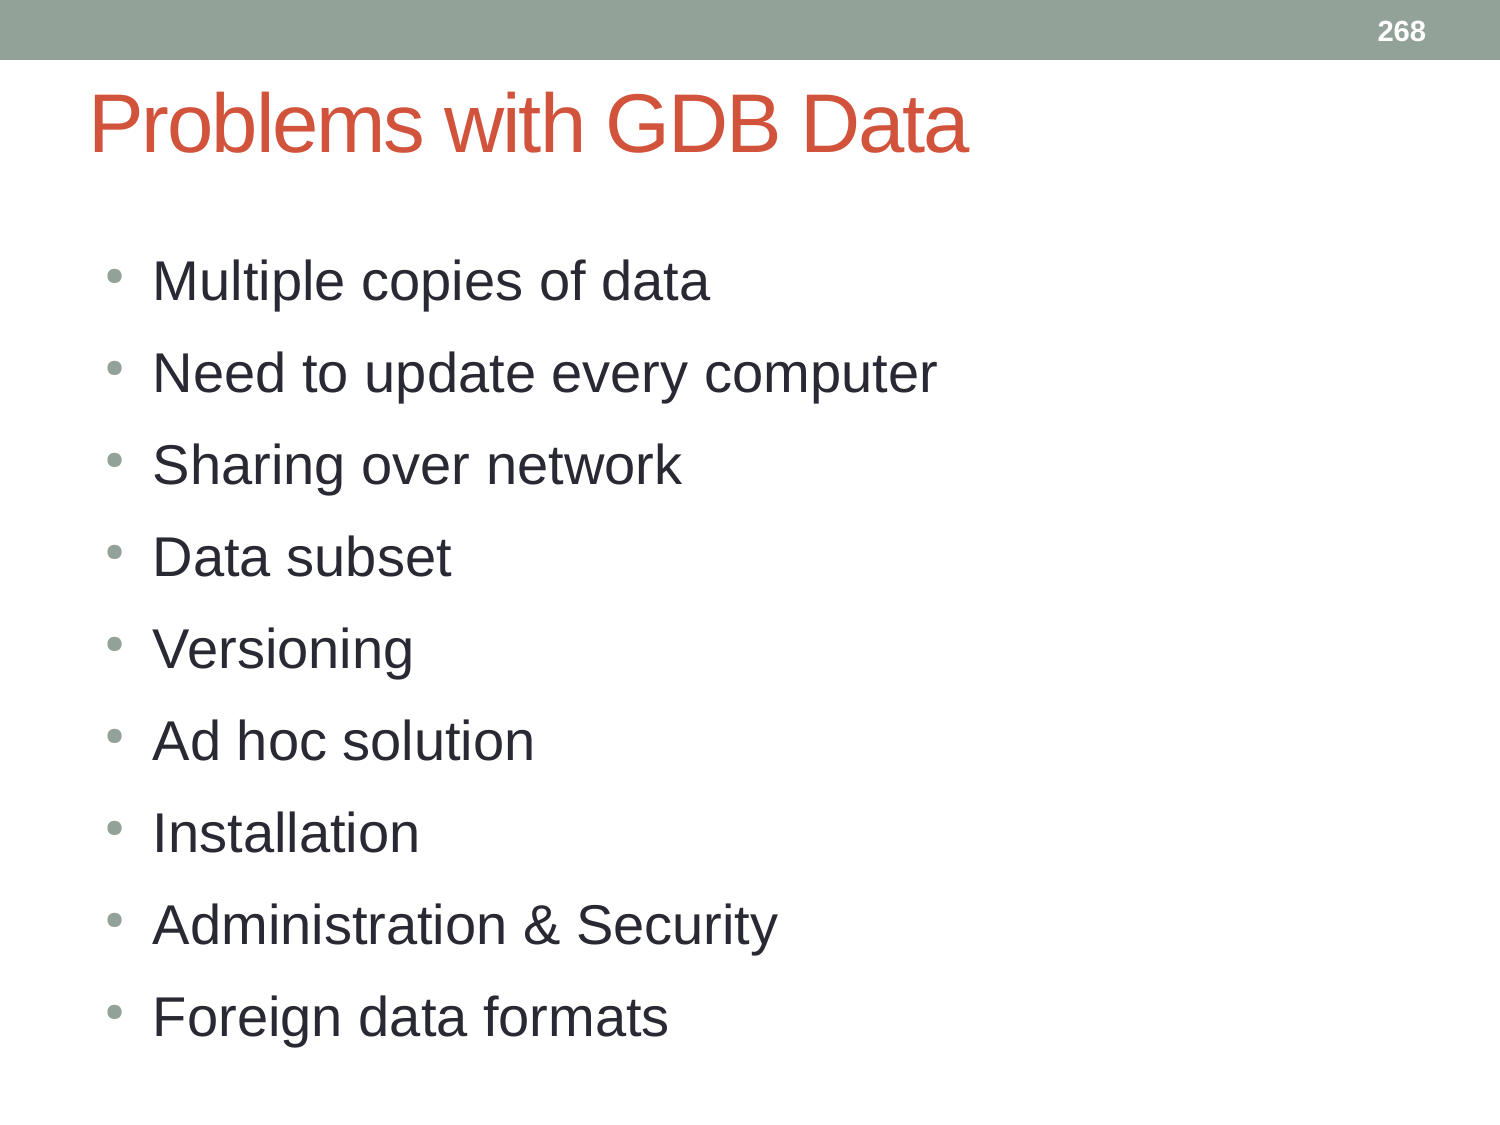

268
# Problems with GDB Data
Multiple copies of data
Need to update every computer
Sharing over network
Data subset
Versioning
Ad hoc solution
Installation
Administration & Security
Foreign data formats